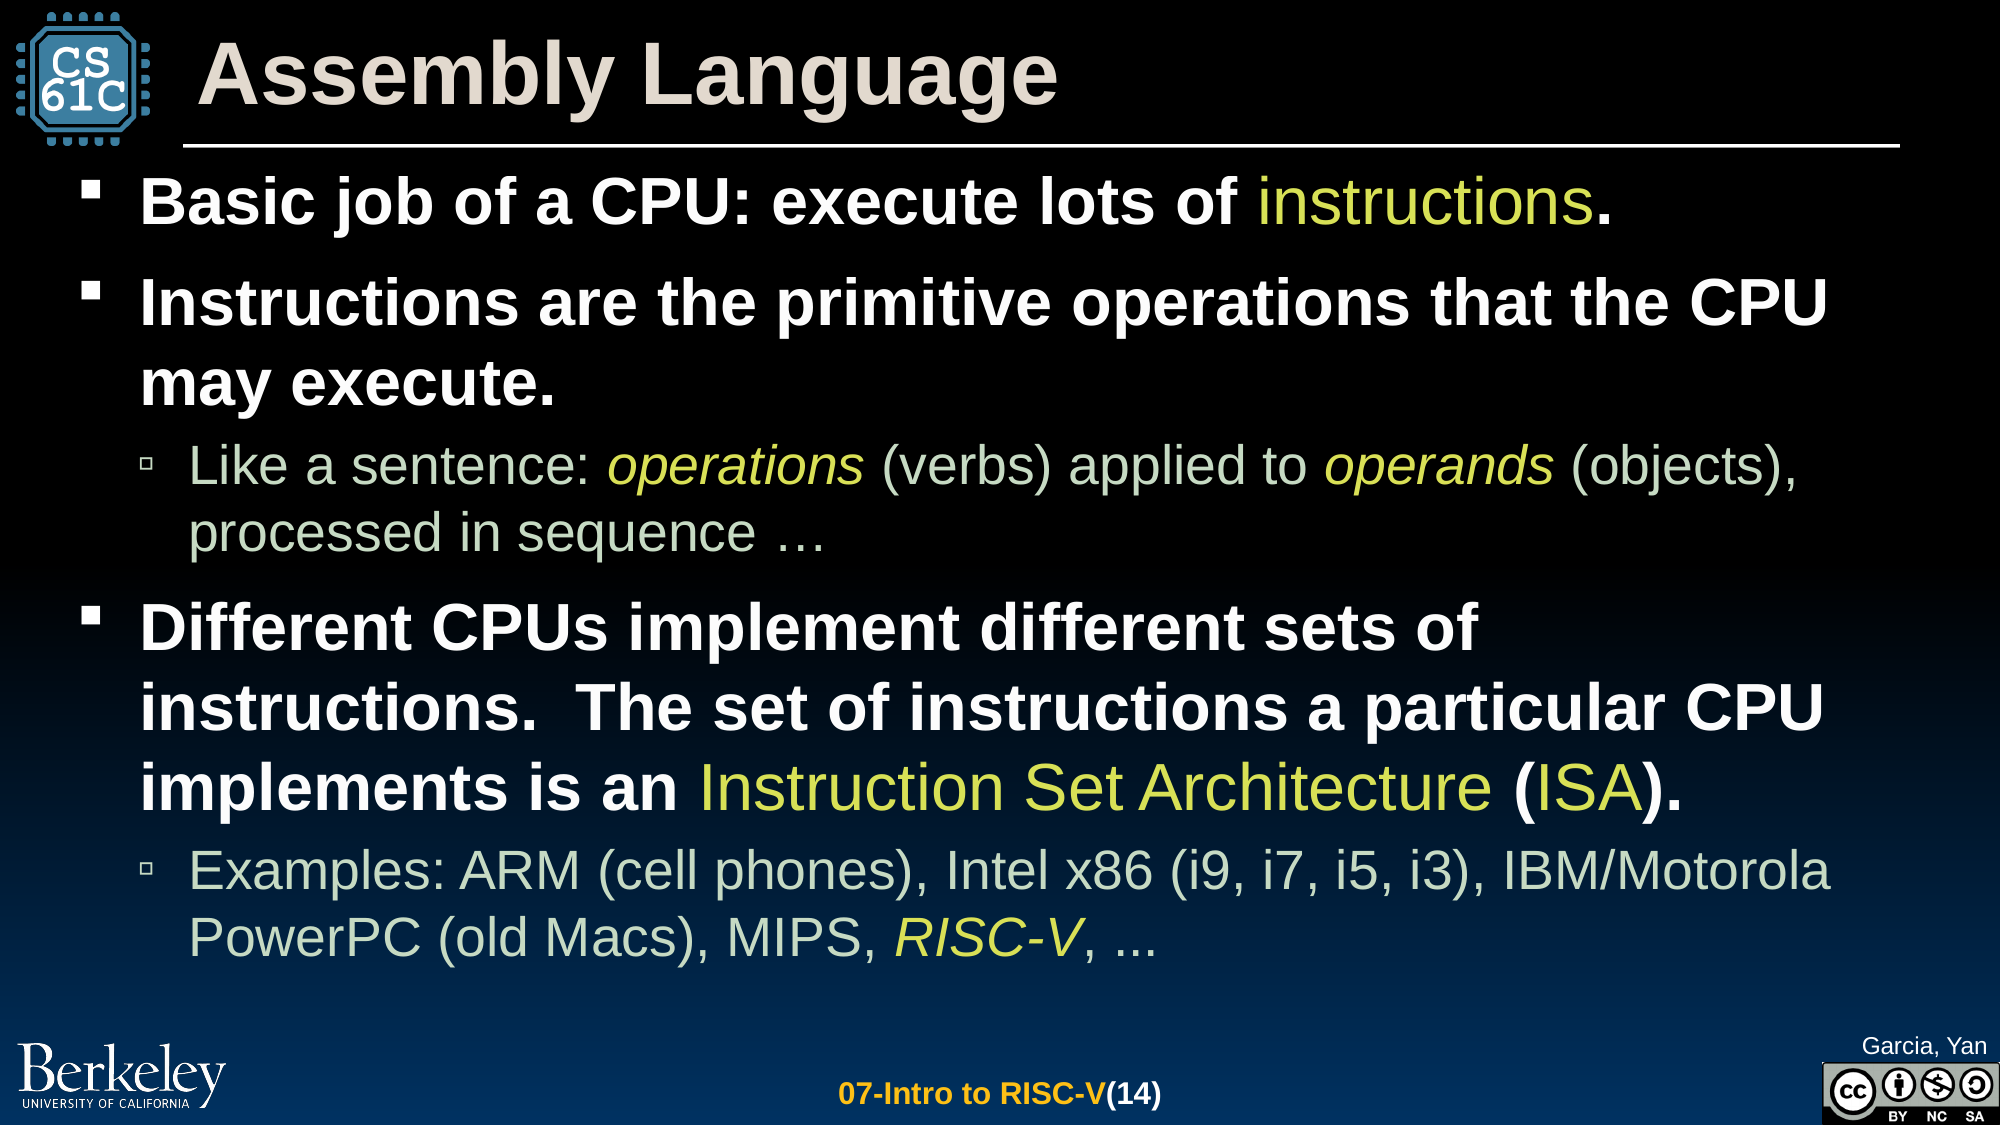

# Assembly Language
Basic job of a CPU: execute lots of instructions.
Instructions are the primitive operations that the CPU may execute.
Like a sentence: operations (verbs) applied to operands (objects), processed in sequence …
Different CPUs implement different sets of instructions.  The set of instructions a particular CPU implements is an Instruction Set Architecture (ISA).
Examples: ARM (cell phones), Intel x86 (i9, i7, i5, i3), IBM/Motorola PowerPC (old Macs), MIPS, RISC-V, ...